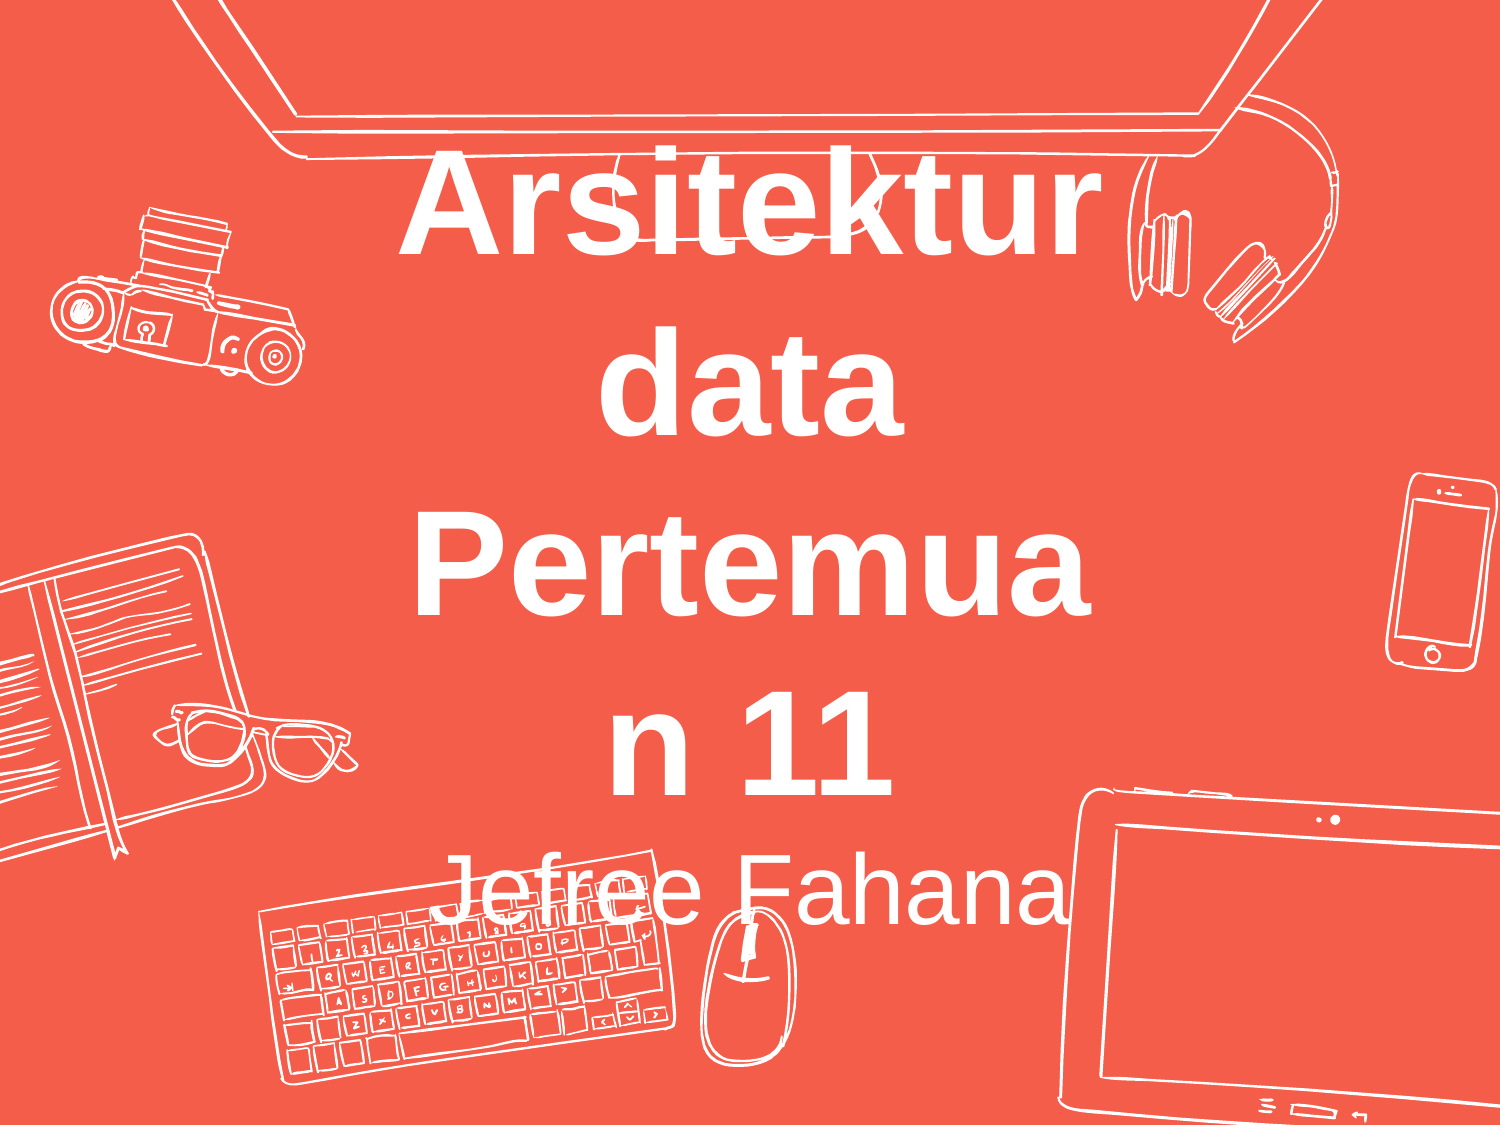

# Arsitektur data Pertemuan 11 Jefree Fahana